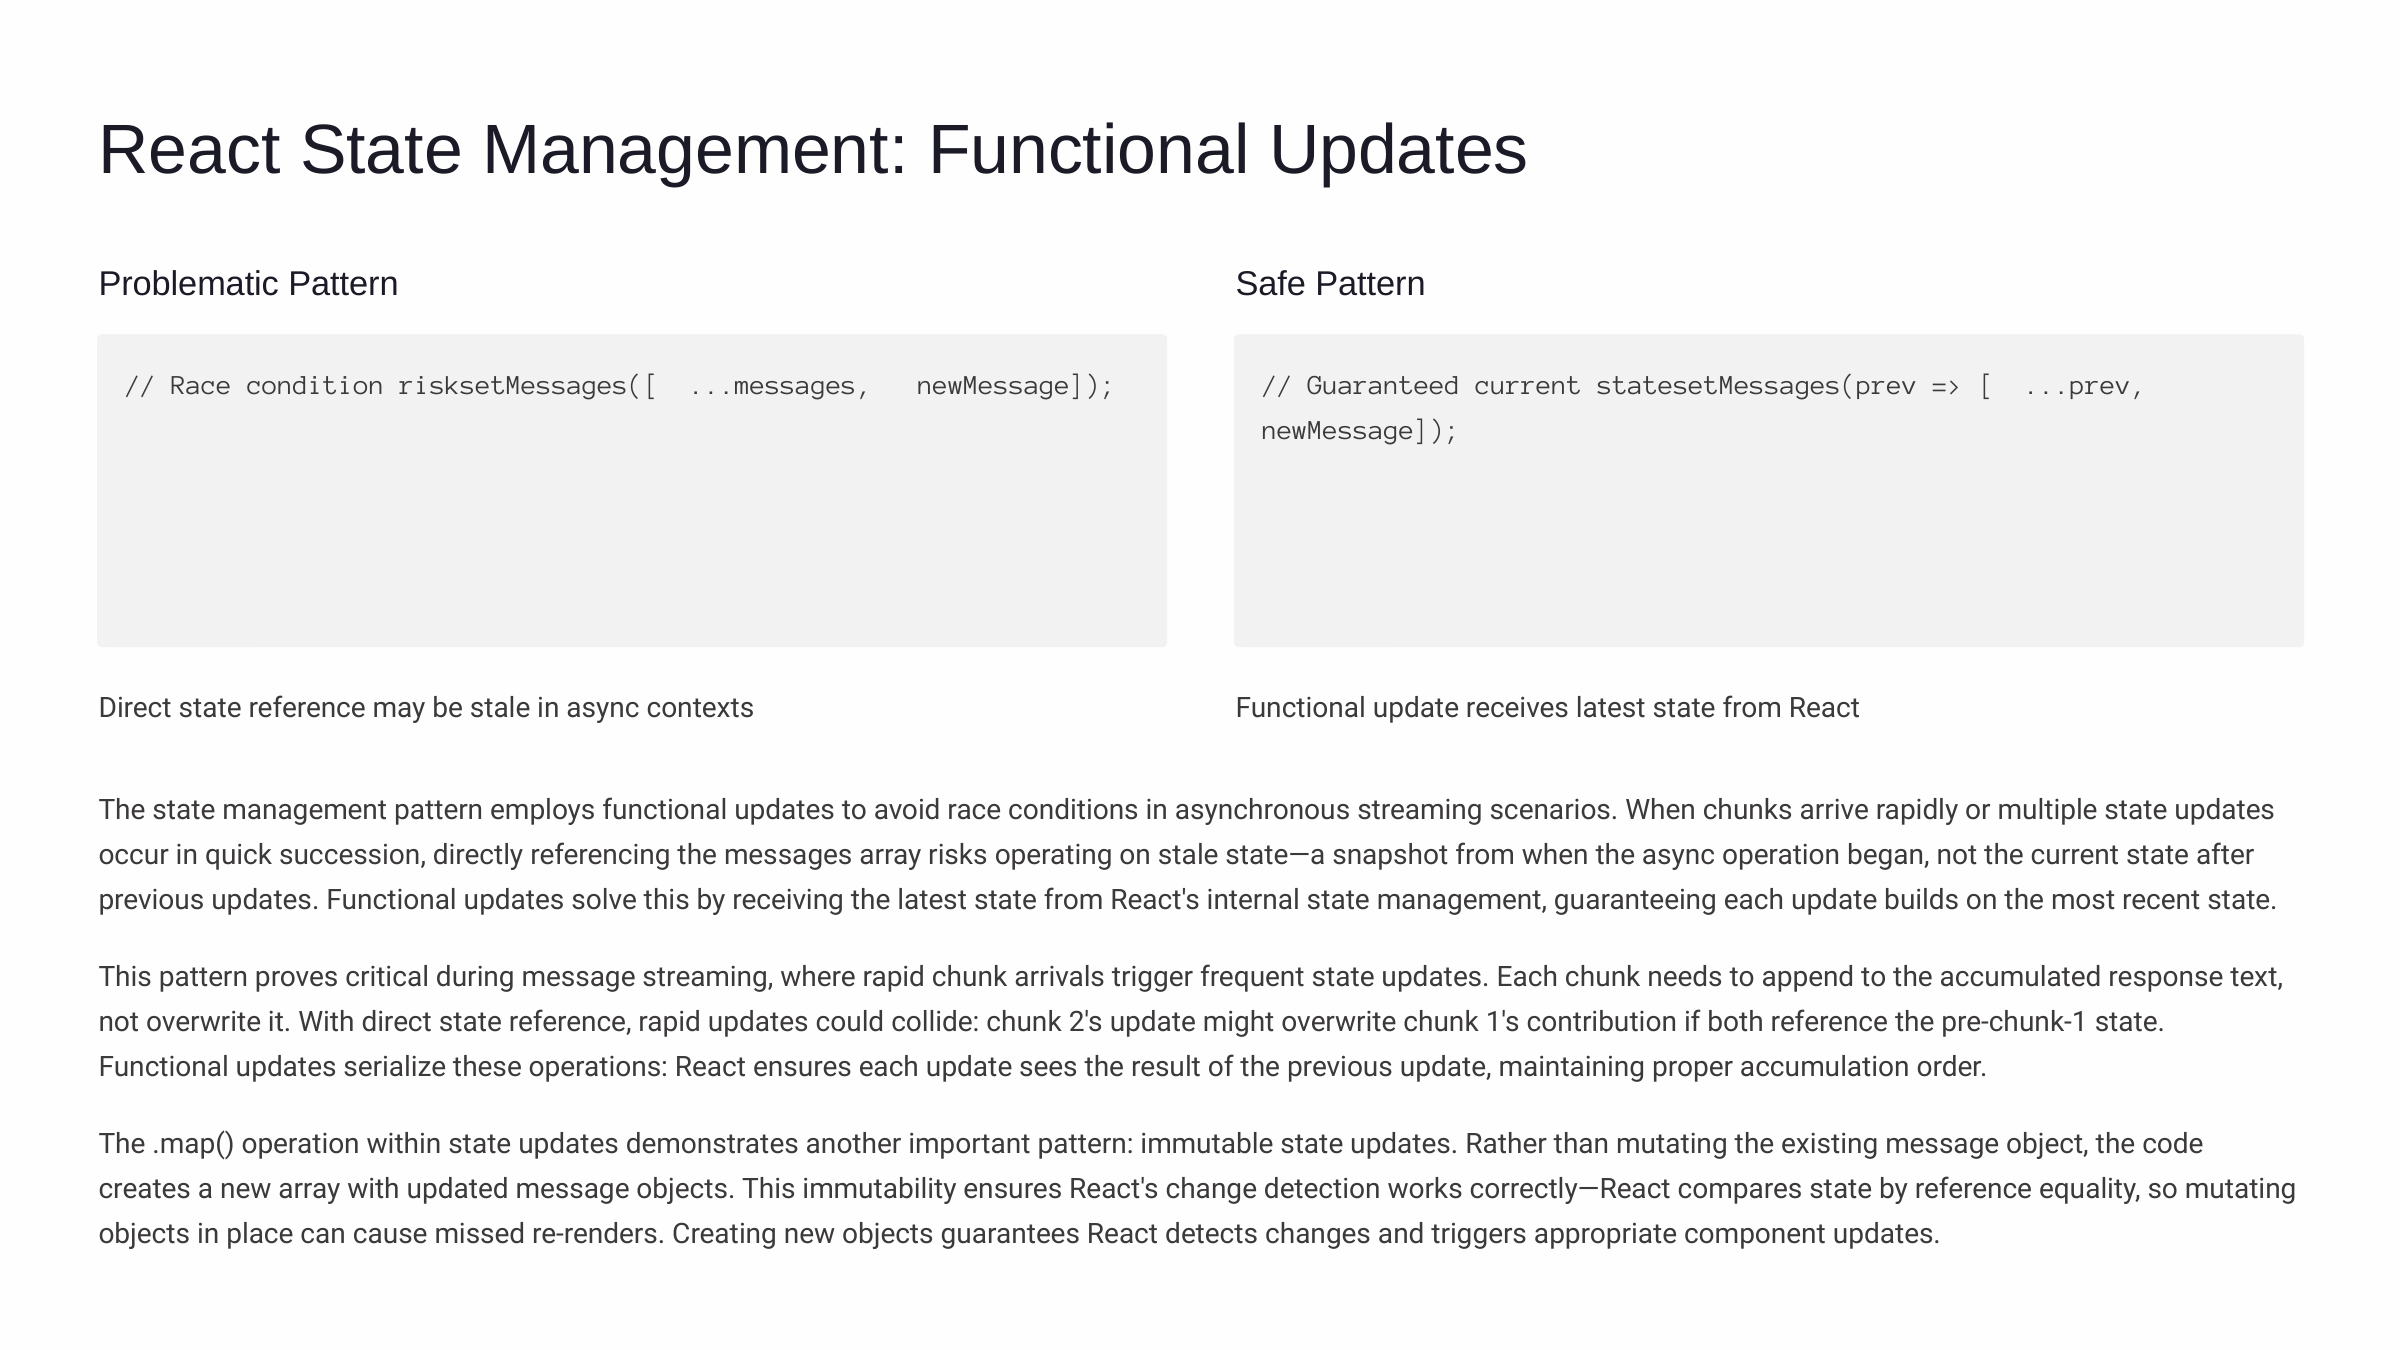

React State Management: Functional Updates
Problematic Pattern
Safe Pattern

// Race condition risksetMessages([  ...messages,   newMessage]);
// Guaranteed current statesetMessages(prev => [  ...prev,   newMessage]);
Direct state reference may be stale in async contexts
Functional update receives latest state from React
The state management pattern employs functional updates to avoid race conditions in asynchronous streaming scenarios. When chunks arrive rapidly or multiple state updates occur in quick succession, directly referencing the messages array risks operating on stale state—a snapshot from when the async operation began, not the current state after previous updates. Functional updates solve this by receiving the latest state from React's internal state management, guaranteeing each update builds on the most recent state.
This pattern proves critical during message streaming, where rapid chunk arrivals trigger frequent state updates. Each chunk needs to append to the accumulated response text, not overwrite it. With direct state reference, rapid updates could collide: chunk 2's update might overwrite chunk 1's contribution if both reference the pre-chunk-1 state. Functional updates serialize these operations: React ensures each update sees the result of the previous update, maintaining proper accumulation order.
The .map() operation within state updates demonstrates another important pattern: immutable state updates. Rather than mutating the existing message object, the code creates a new array with updated message objects. This immutability ensures React's change detection works correctly—React compares state by reference equality, so mutating objects in place can cause missed re-renders. Creating new objects guarantees React detects changes and triggers appropriate component updates.